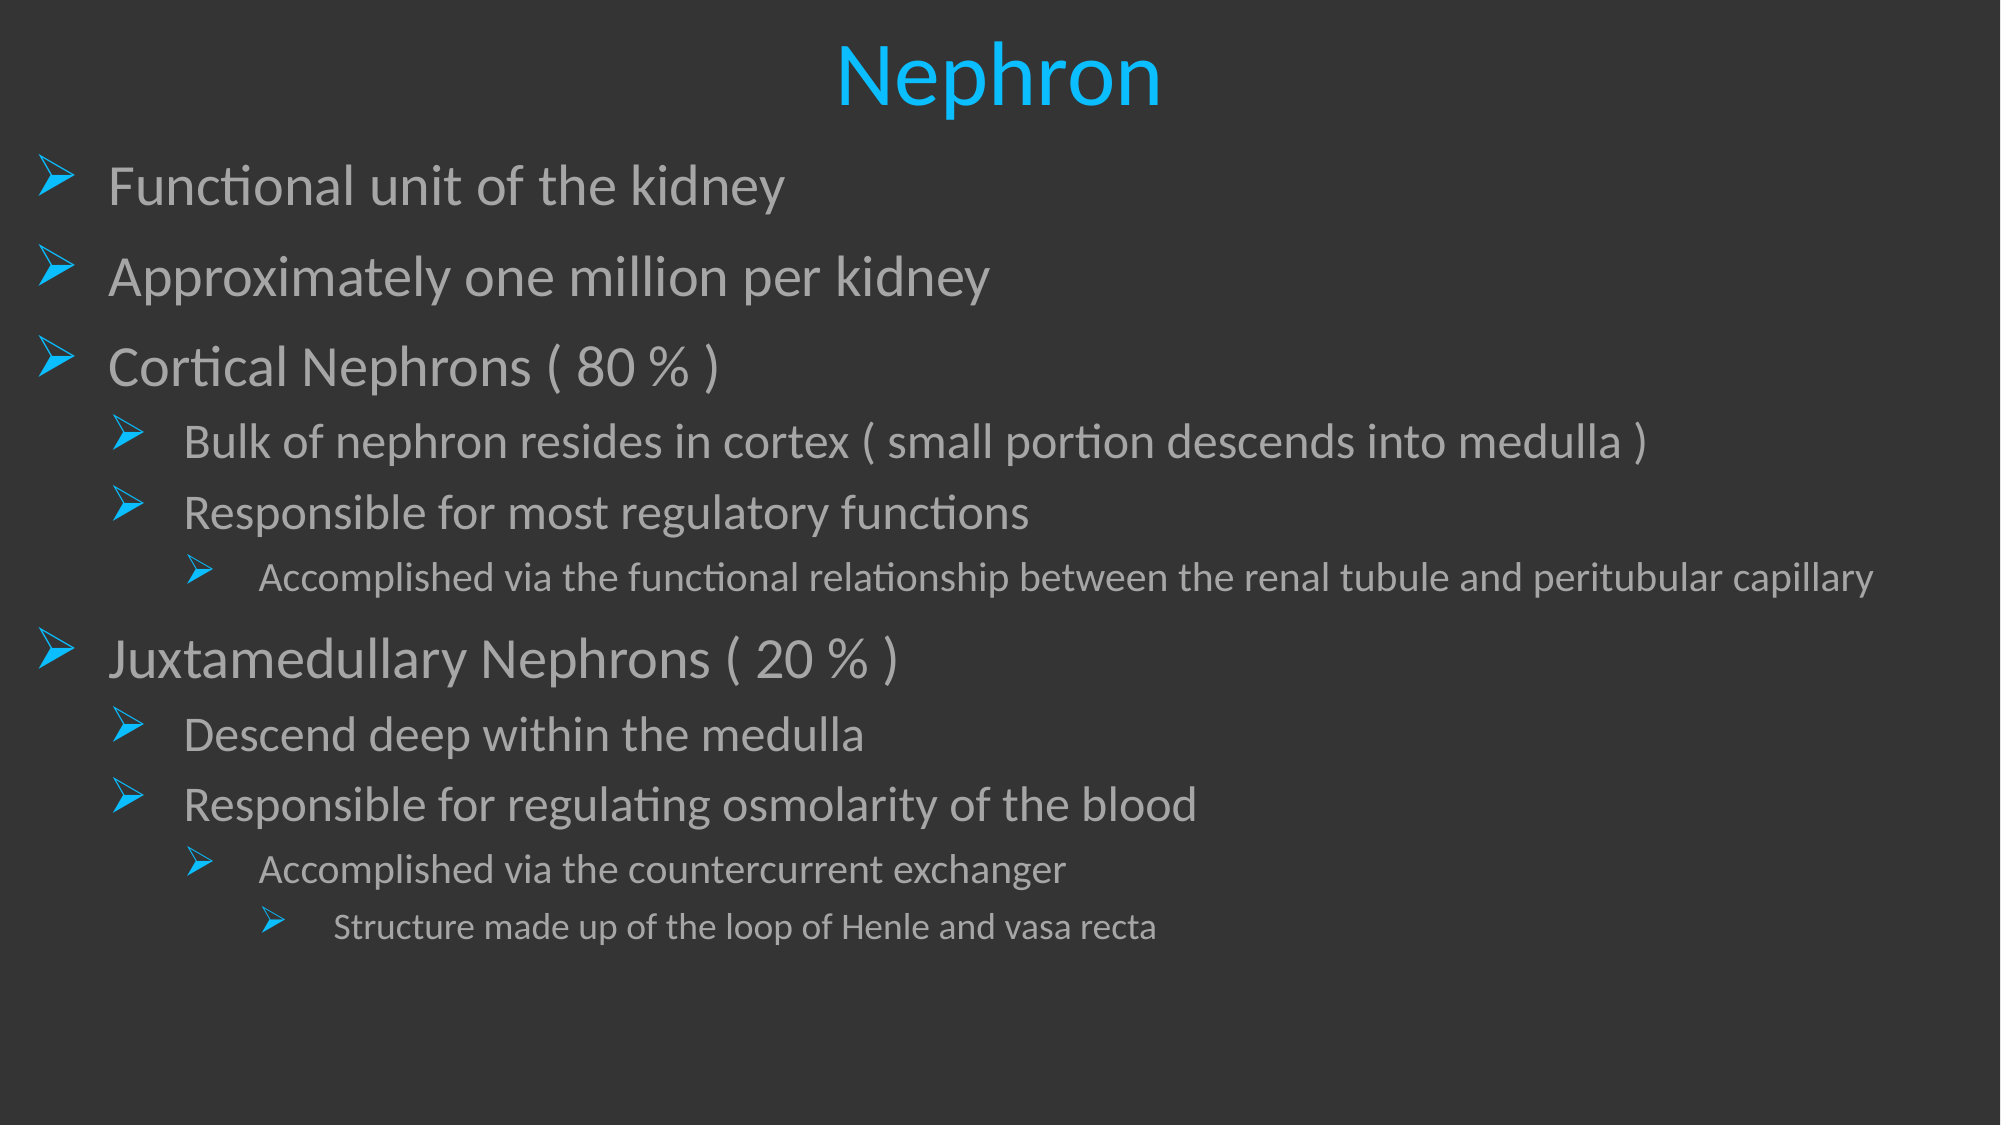

# Nephron
Functional unit of the kidney
Approximately one million per kidney
Cortical Nephrons ( 80 % )
Bulk of nephron resides in cortex ( small portion descends into medulla )
Responsible for most regulatory functions
Accomplished via the functional relationship between the renal tubule and peritubular capillary
Juxtamedullary Nephrons ( 20 % )
Descend deep within the medulla
Responsible for regulating osmolarity of the blood
Accomplished via the countercurrent exchanger
Structure made up of the loop of Henle and vasa recta